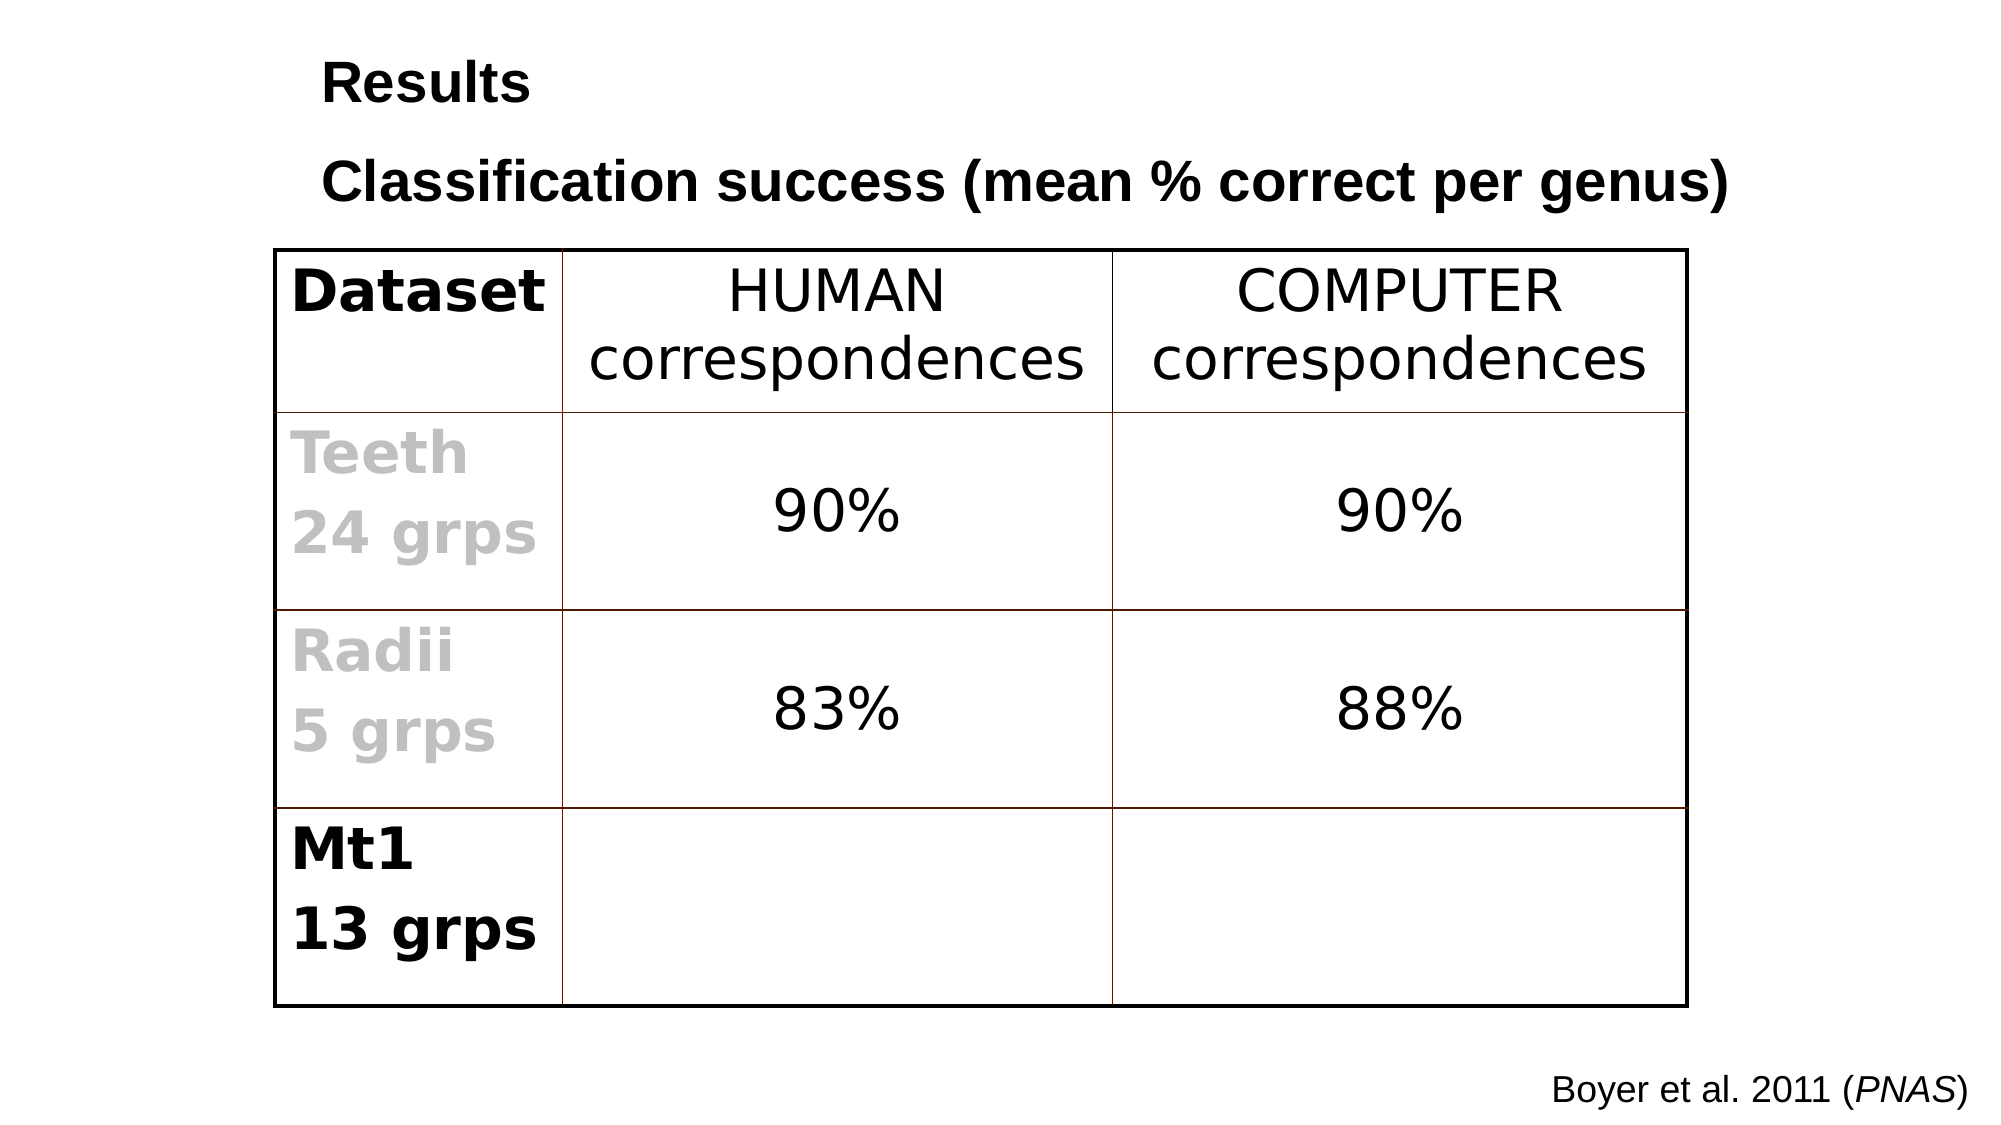

Results
	Classification success (mean % correct per genus)
| Dataset | HUMAN correspondences | COMPUTER correspondences |
| --- | --- | --- |
| Teeth 24 grps | 90% | 90% |
| Radii 5 grps | 83% | 88% |
| Mt1 13 grps | 76% | 82% |

Boyer et al. 2011 (PNAS)